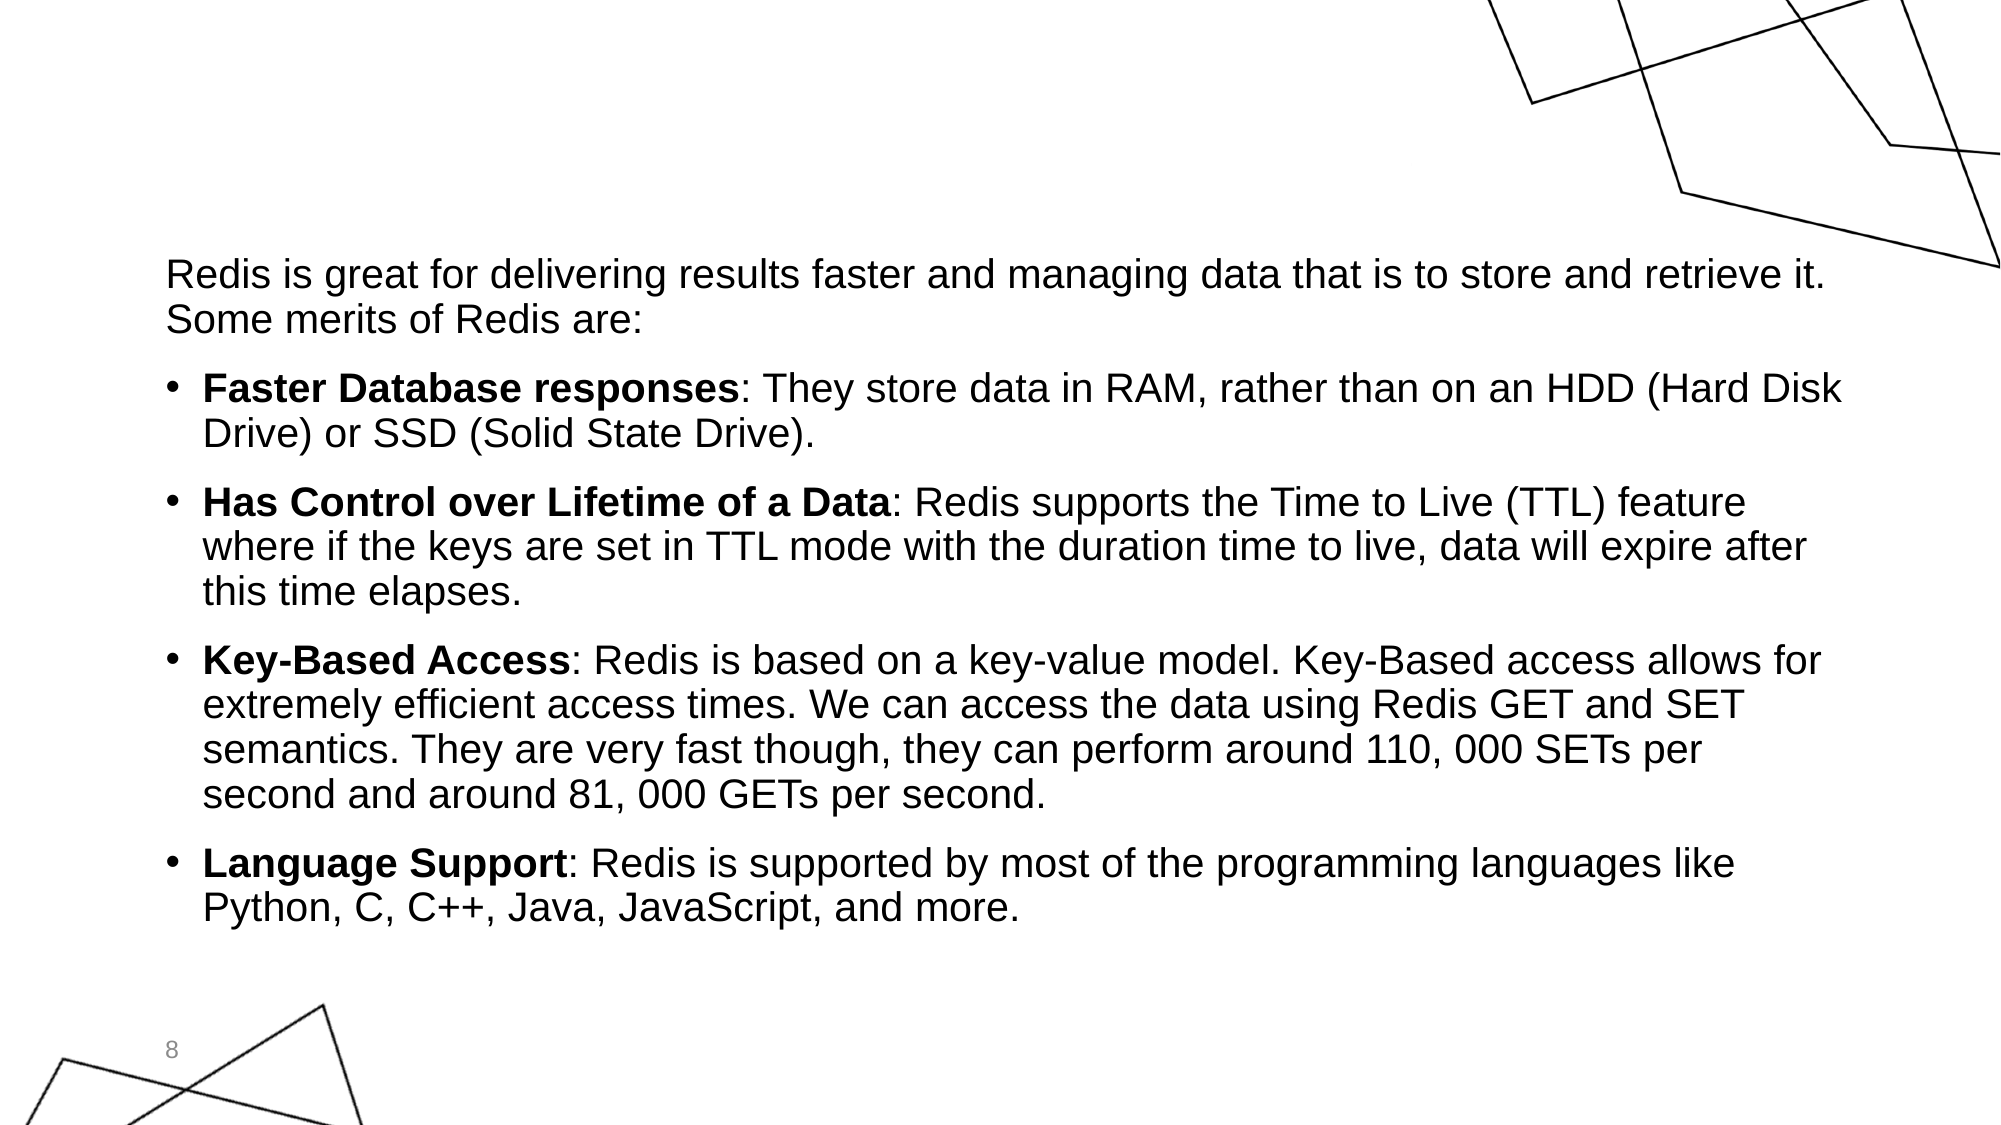

Redis is great for delivering results faster and managing data that is to store and retrieve it. Some merits of Redis are:
Faster Database responses: They store data in RAM, rather than on an HDD (Hard Disk Drive) or SSD (Solid State Drive).
Has Control over Lifetime of a Data: Redis supports the Time to Live (TTL) feature where if the keys are set in TTL mode with the duration time to live, data will expire after this time elapses.
Key-Based Access: Redis is based on a key-value model. Key-Based access allows for extremely efficient access times. We can access the data using Redis GET and SET semantics. They are very fast though, they can perform around 110, 000 SETs per second and around 81, 000 GETs per second.
Language Support: Redis is supported by most of the programming languages like Python, C, C++, Java, JavaScript, and more.

8